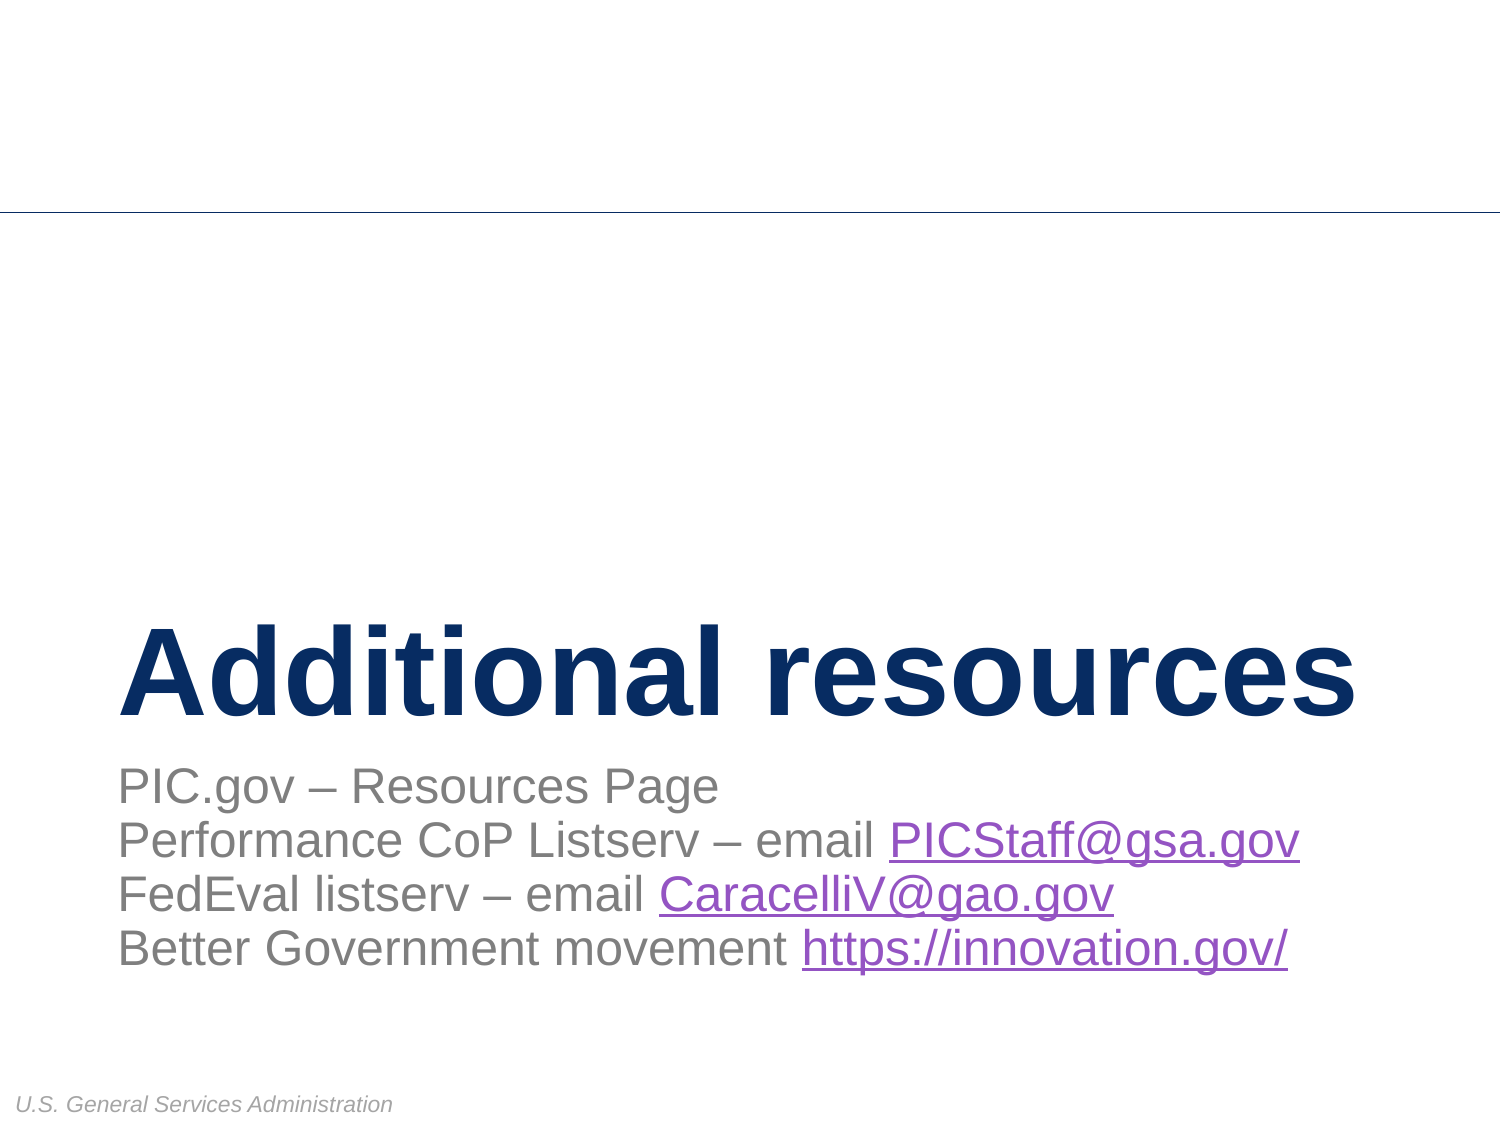

# Additional resources
PIC.gov – Resources Page
Performance CoP Listserv – email PICStaff@gsa.gov
FedEval listserv – email CaracelliV@gao.gov
Better Government movement https://innovation.gov/